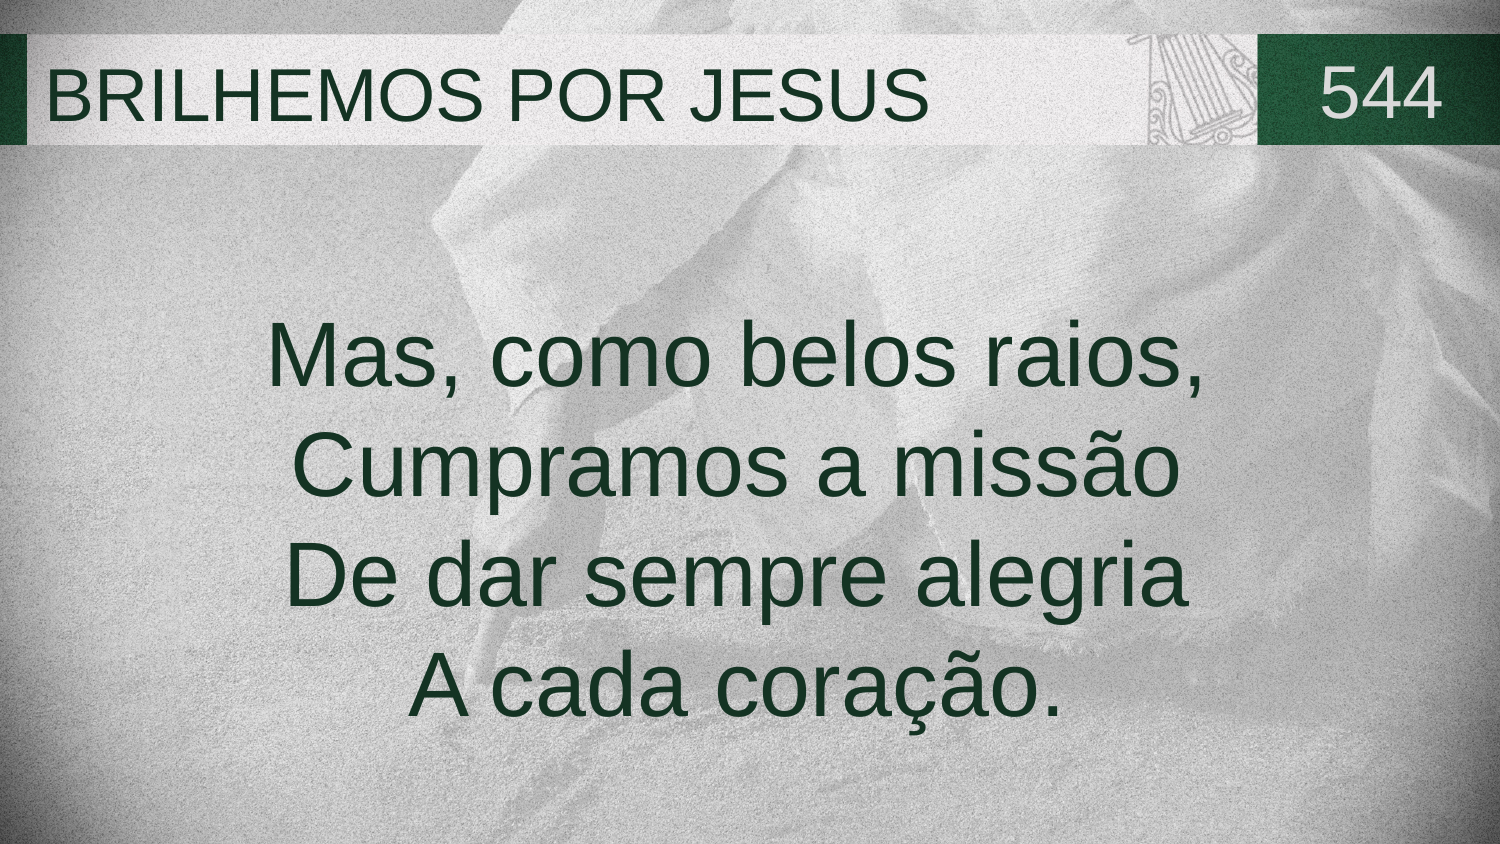

# BRILHEMOS POR JESUS
544
Mas, como belos raios,
Cumpramos a missão
De dar sempre alegria
A cada coração.